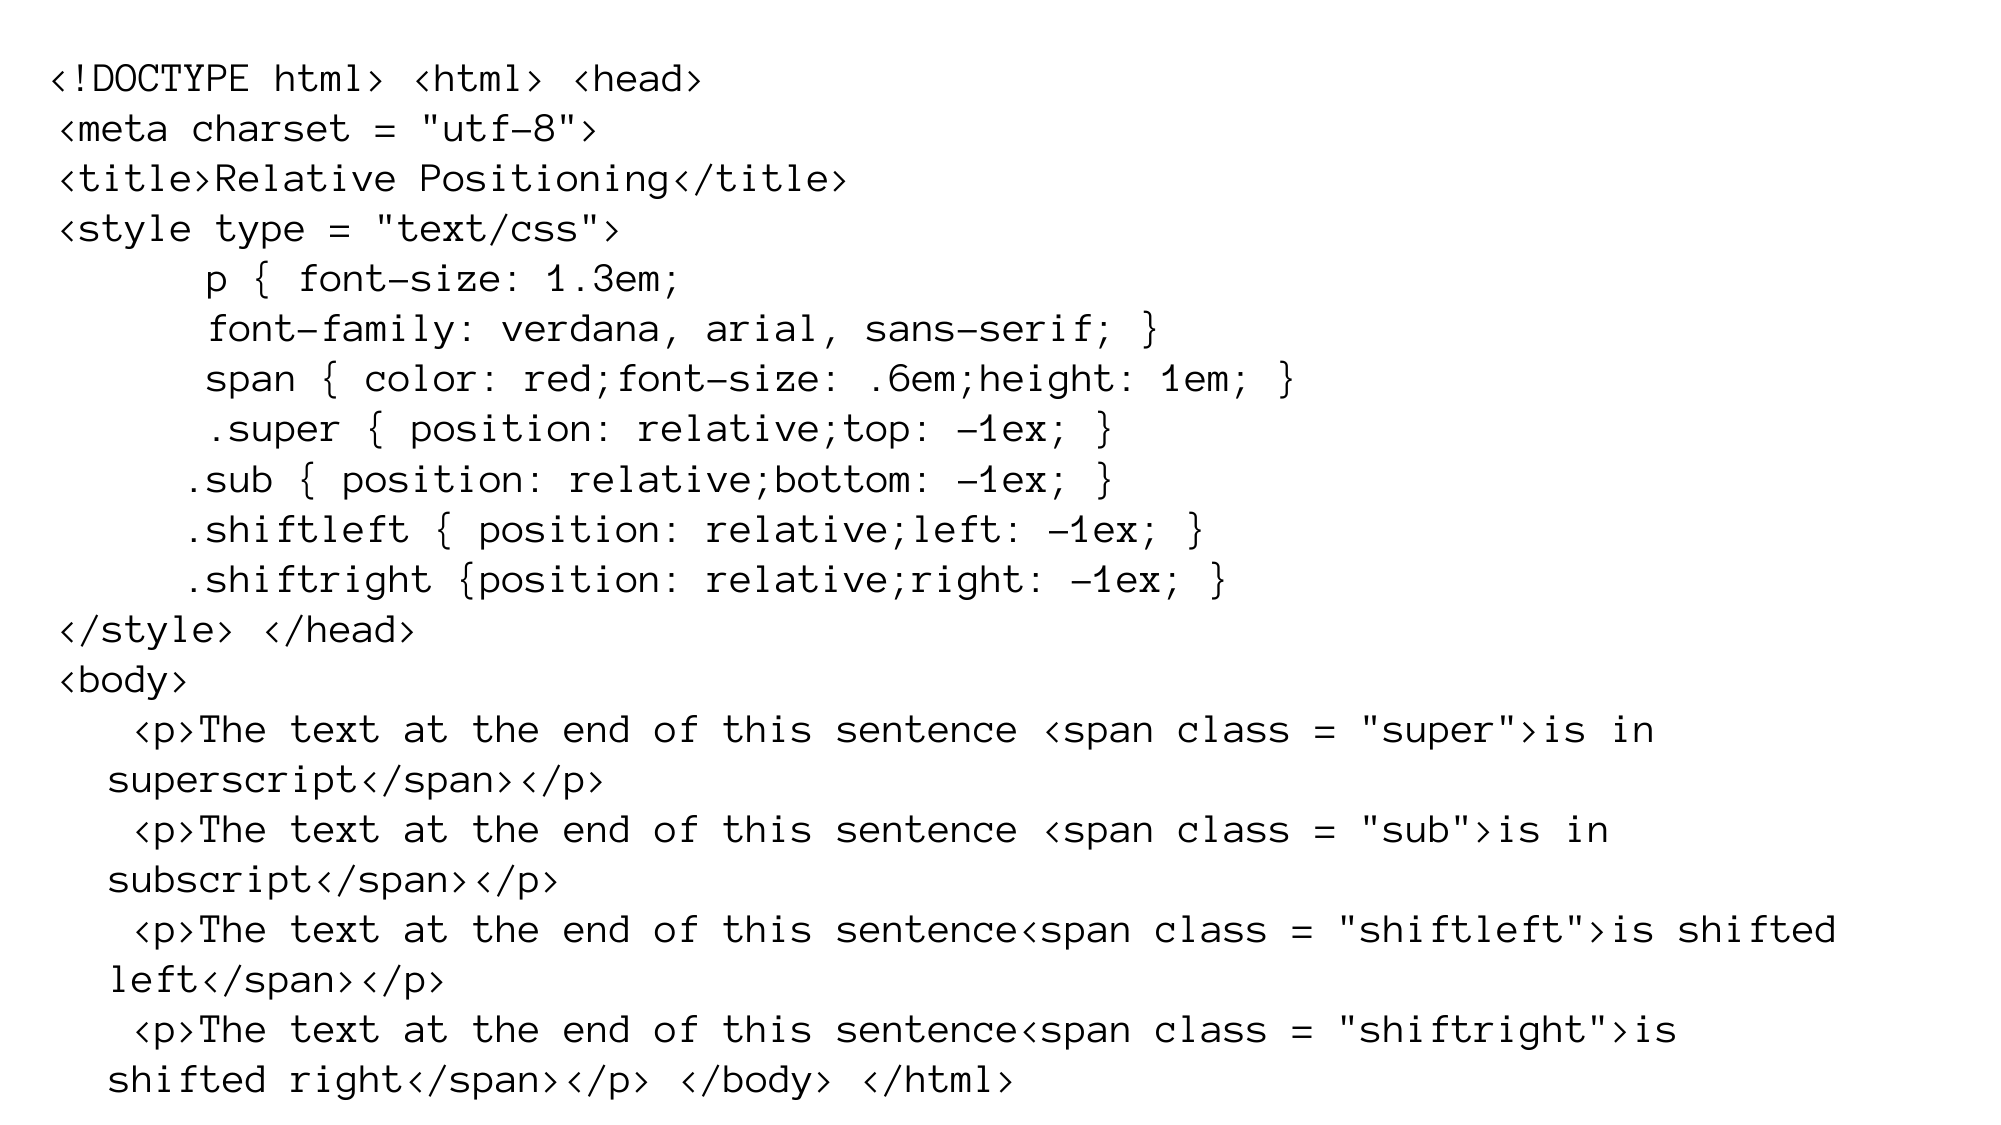

<!DOCTYPE html> <html> <head>
 <meta charset = "utf-8">
 <title>Relative Positioning</title>
 <style type = "text/css">
 p { font-size: 1.3em;
 font-family: verdana, arial, sans-serif; }
 span { color: red;font-size: .6em;height: 1em; }
 .super { position: relative;top: -1ex; }
.sub { position: relative;bottom: -1ex; }
.shiftleft { position: relative;left: -1ex; }
.shiftright {position: relative;right: -1ex; }
 </style> </head>
 <body>
 <p>The text at the end of this sentence <span class = "super">is in superscript</span></p>
 <p>The text at the end of this sentence <span class = "sub">is in subscript</span></p>
 <p>The text at the end of this sentence<span class = "shiftleft">is shifted left</span></p>
 <p>The text at the end of this sentence<span class = "shiftright">is shifted right</span></p> </body> </html>